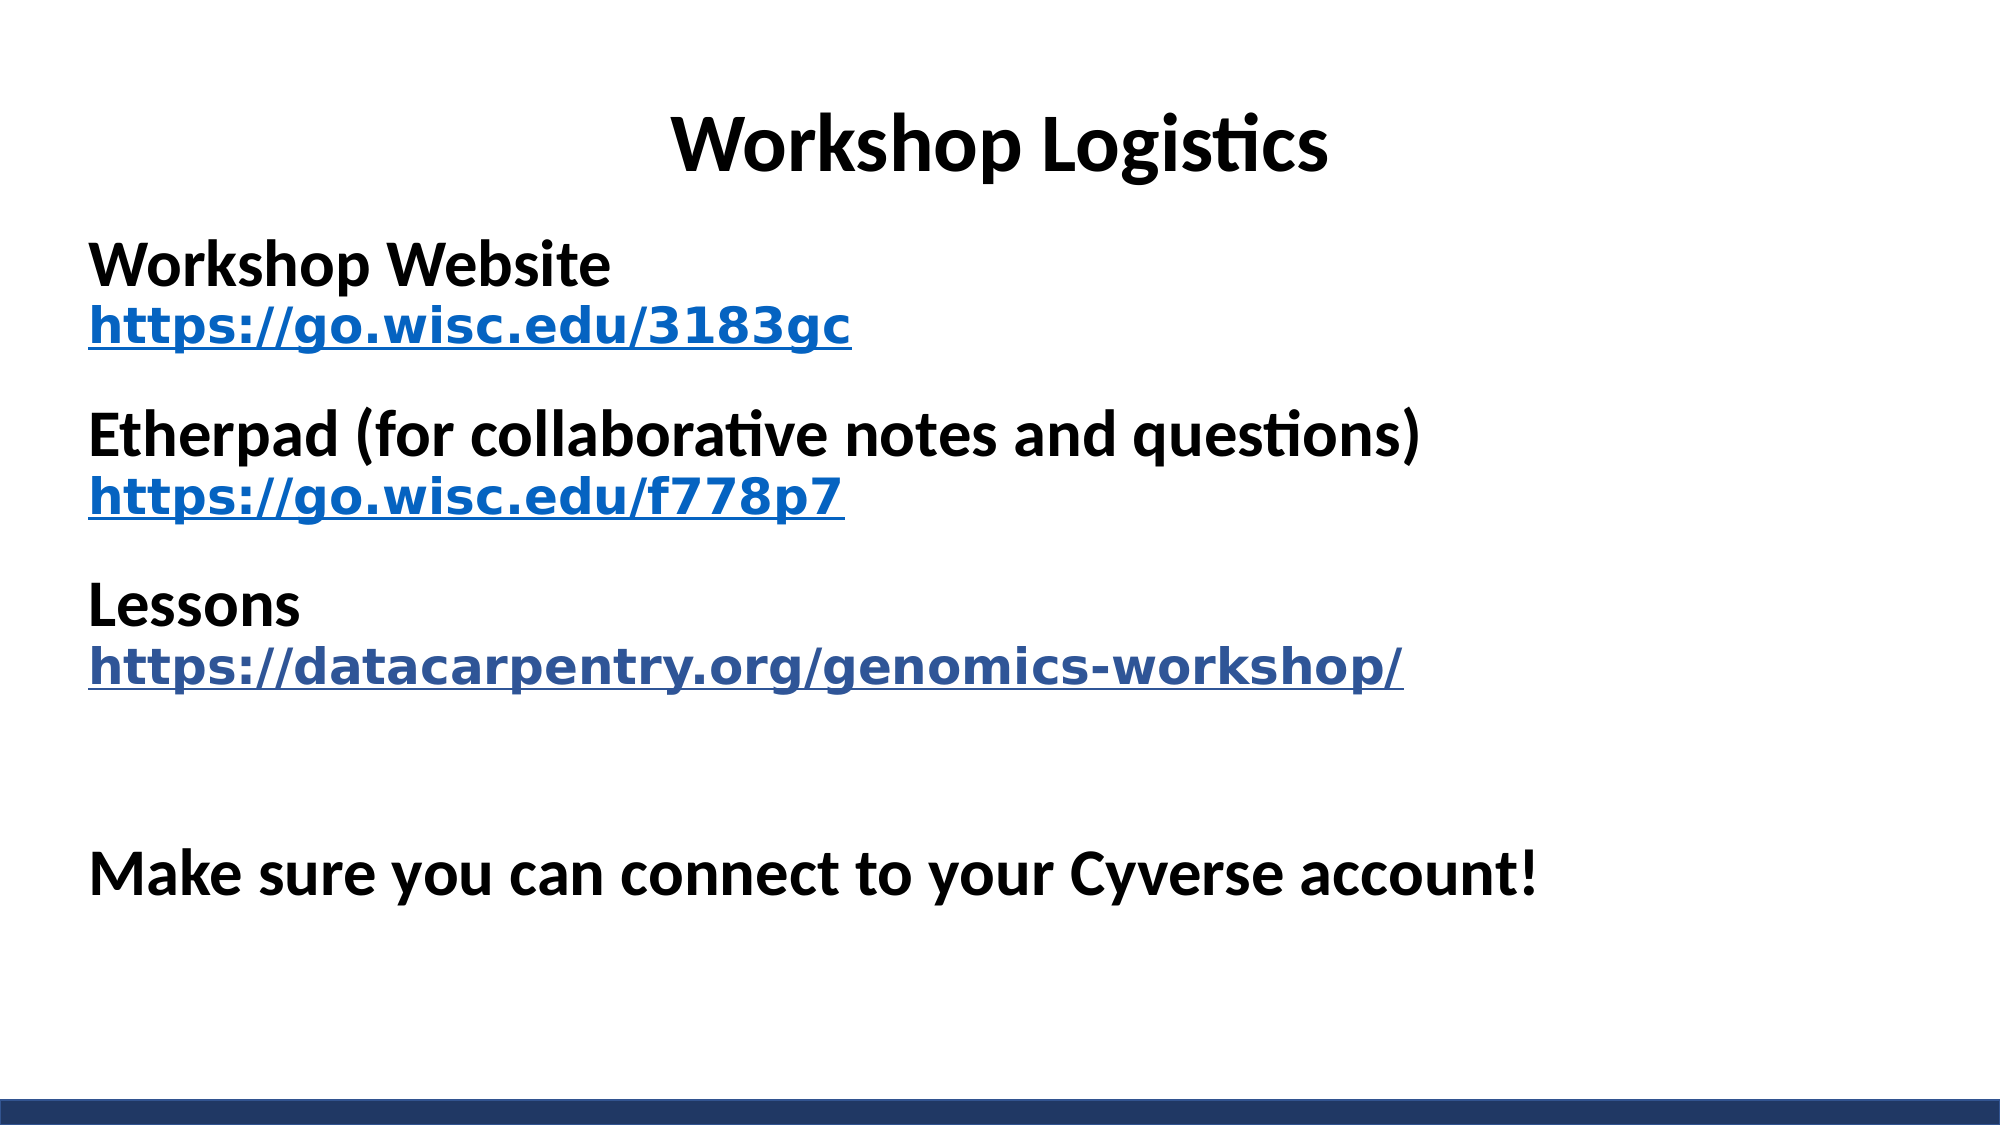

Workshop Logistics
Workshop Website
https://go.wisc.edu/3183gc
Etherpad (for collaborative notes and questions)
https://go.wisc.edu/f778p7
Lessons
https://datacarpentry.org/genomics-workshop/

Make sure you can connect to your Cyverse account!